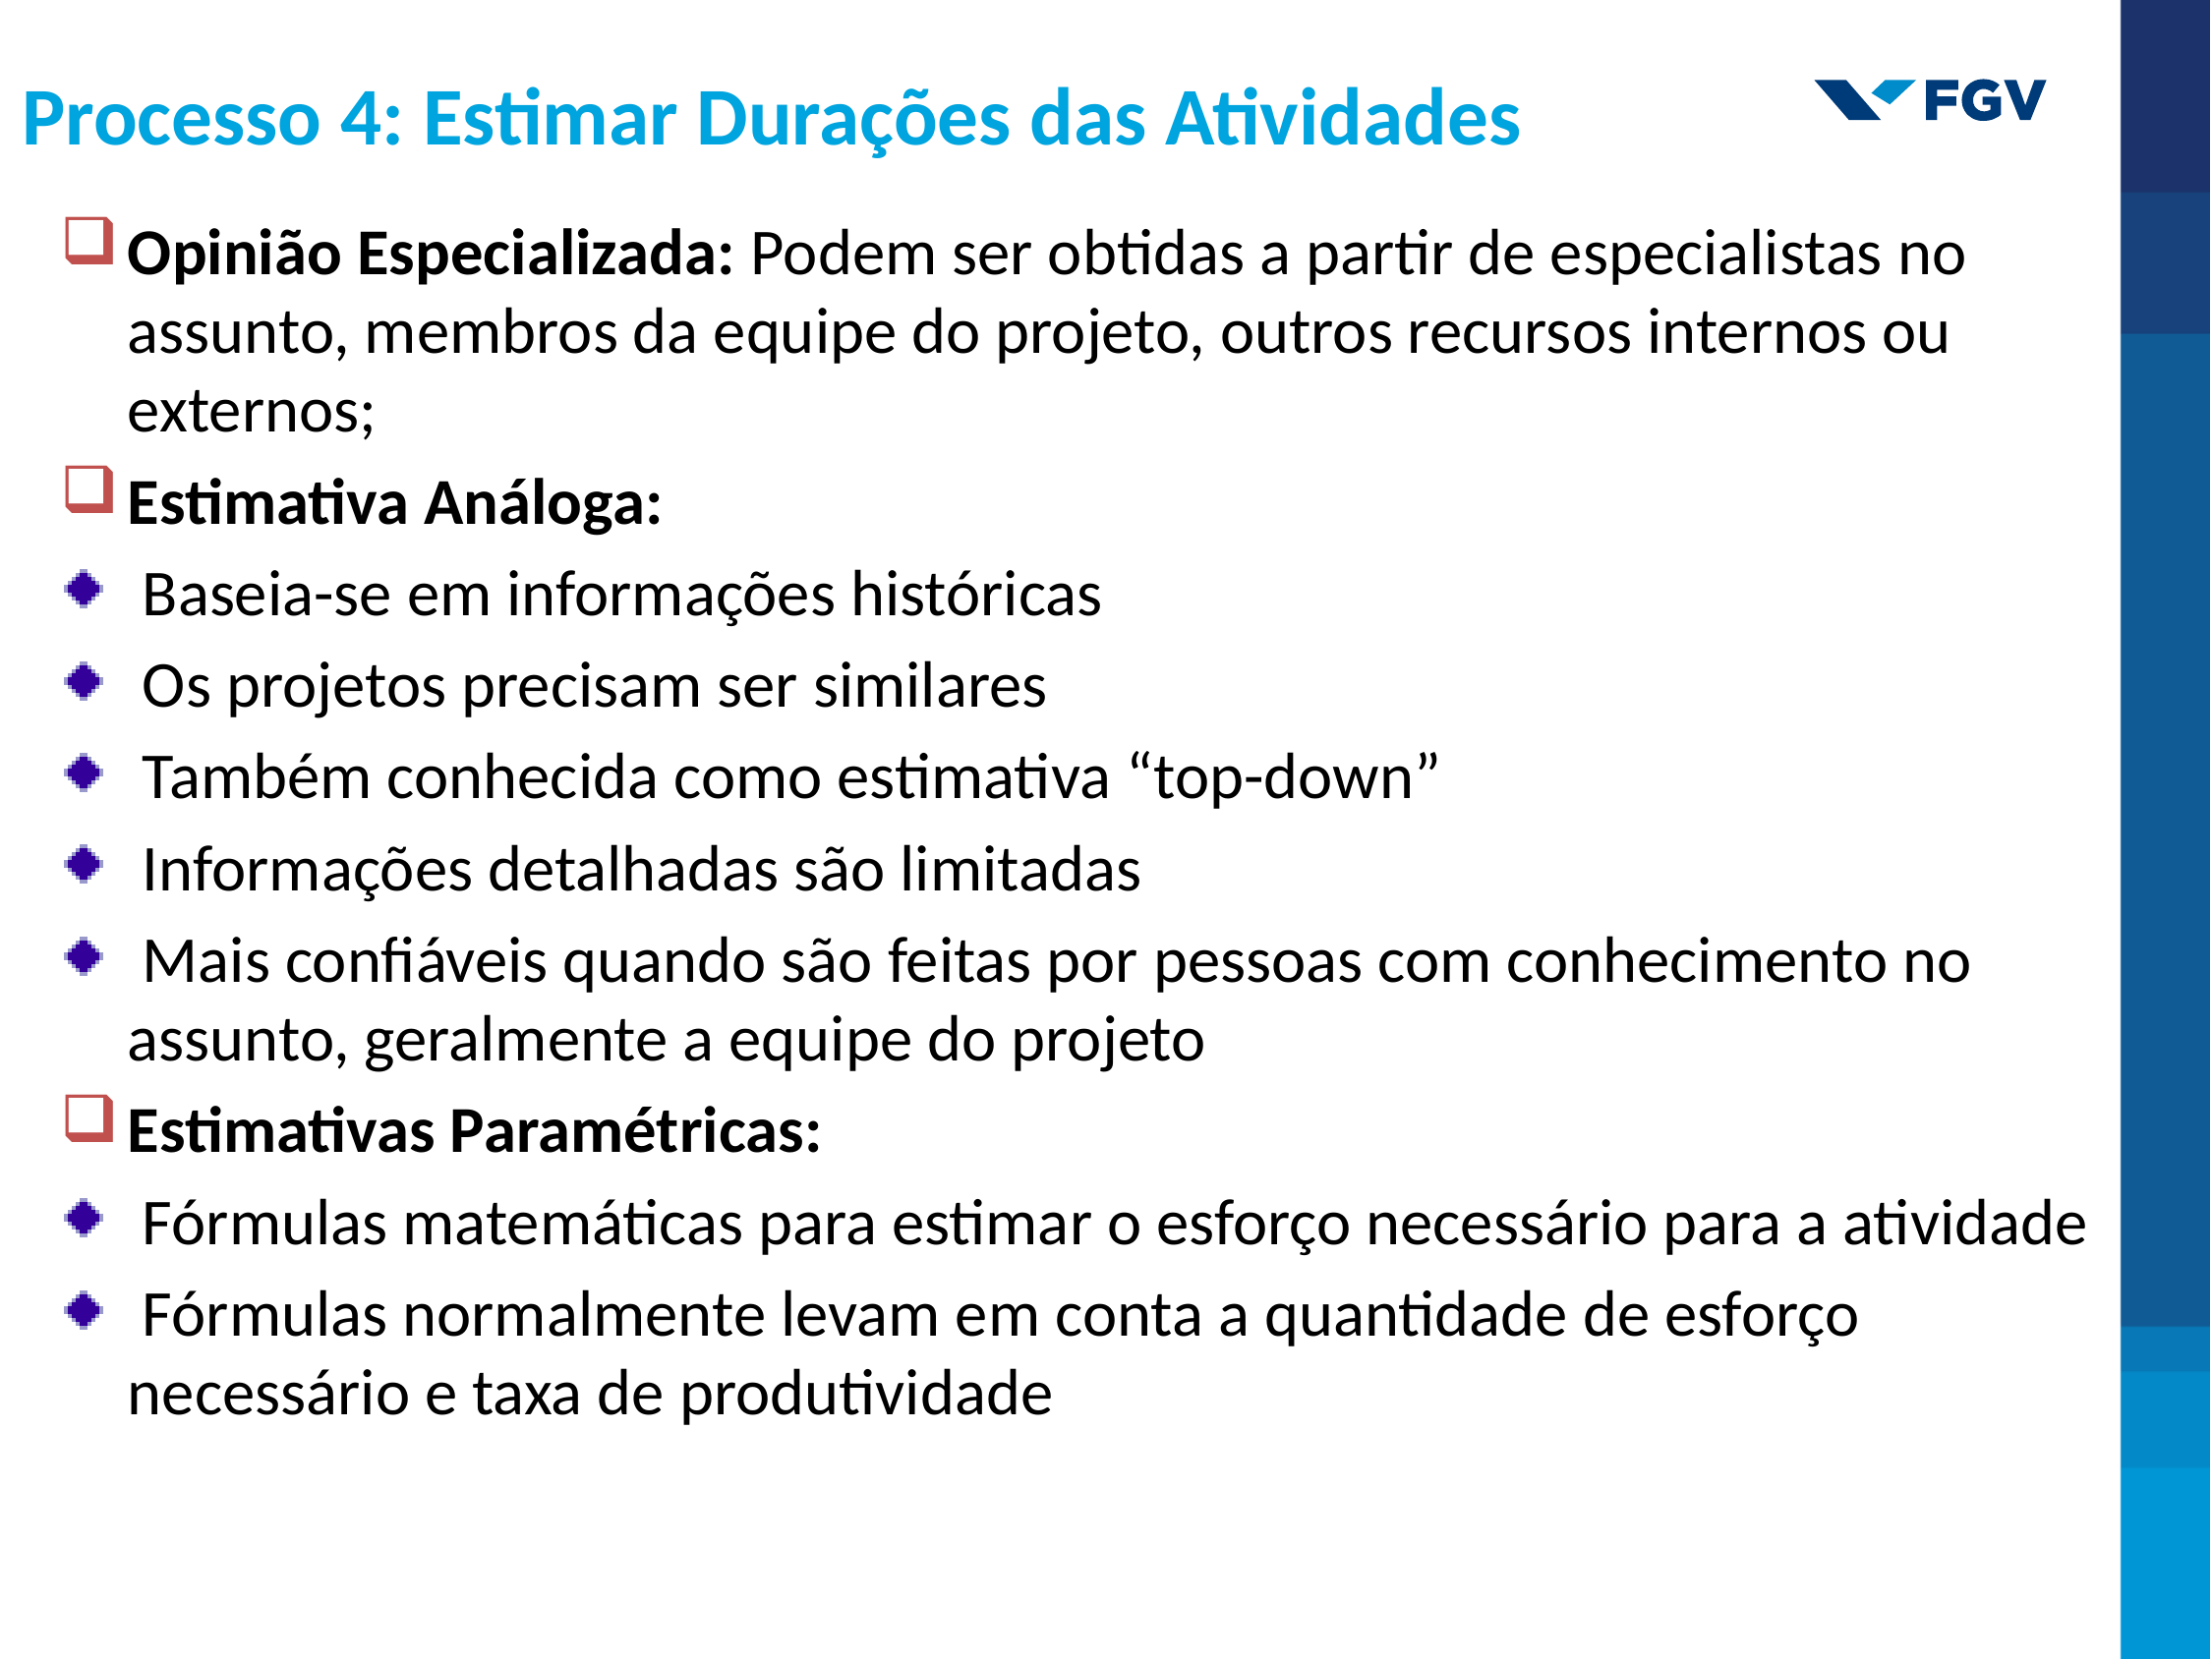

Processo 4: Estimar Durações das Atividades
Opinião Especializada: Podem ser obtidas a partir de especialistas no assunto, membros da equipe do projeto, outros recursos internos ou externos;
Estimativa Análoga:
 Baseia-se em informações históricas
 Os projetos precisam ser similares
 Também conhecida como estimativa “top-down”
 Informações detalhadas são limitadas
 Mais confiáveis quando são feitas por pessoas com conhecimento no assunto, geralmente a equipe do projeto
Estimativas Paramétricas:
 Fórmulas matemáticas para estimar o esforço necessário para a atividade
 Fórmulas normalmente levam em conta a quantidade de esforço necessário e taxa de produtividade